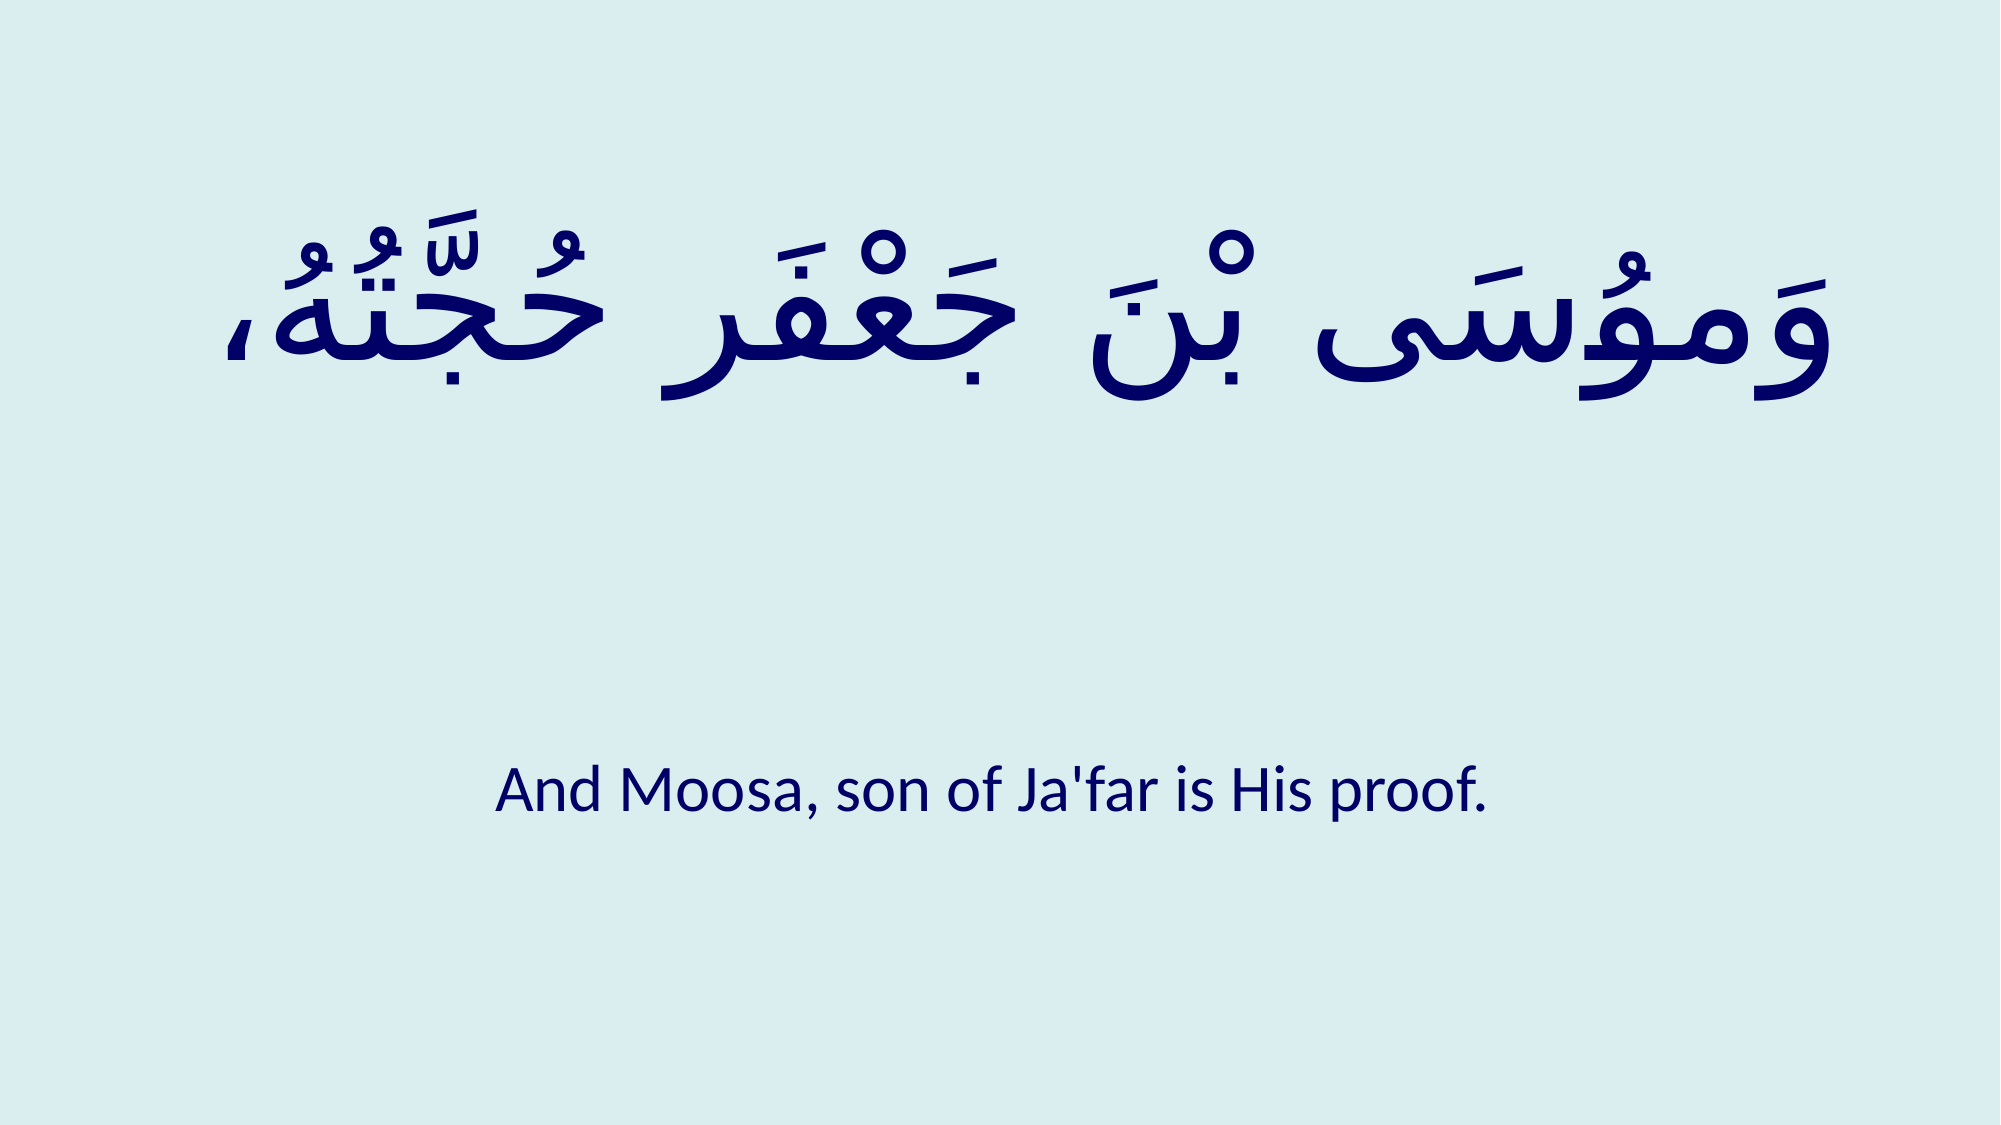

# وَموُسَى بْنَ جَعْفَر حُجَّتُهُ،
And Moosa, son of Ja'far is His proof.